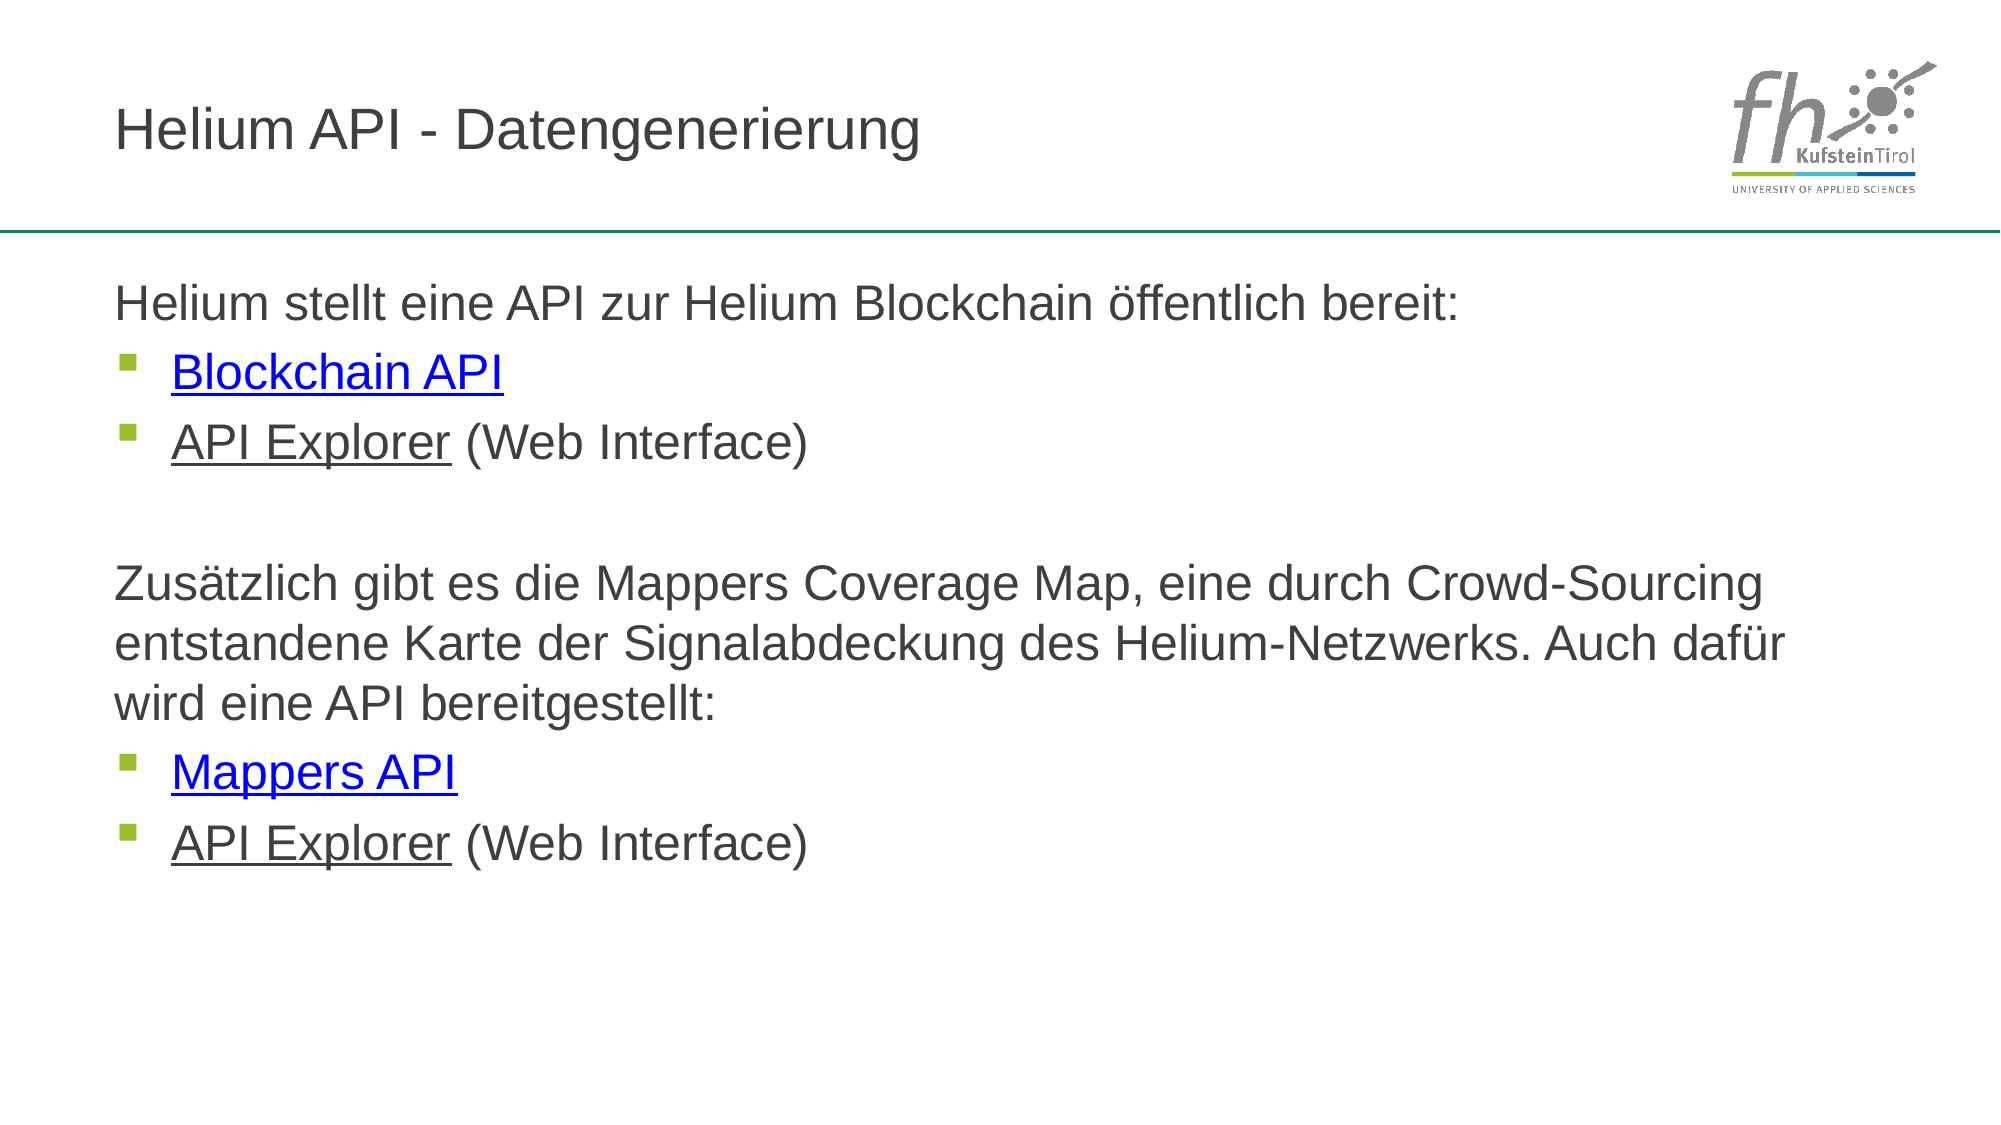

# Helium API - Datengenerierung
Helium stellt eine API zur Helium Blockchain öffentlich bereit:
Blockchain API
API Explorer (Web Interface)

Zusätzlich gibt es die Mappers Coverage Map, eine durch Crowd-Sourcing entstandene Karte der Signalabdeckung des Helium-Netzwerks. Auch dafür wird eine API bereitgestellt:
Mappers API
API Explorer (Web Interface)